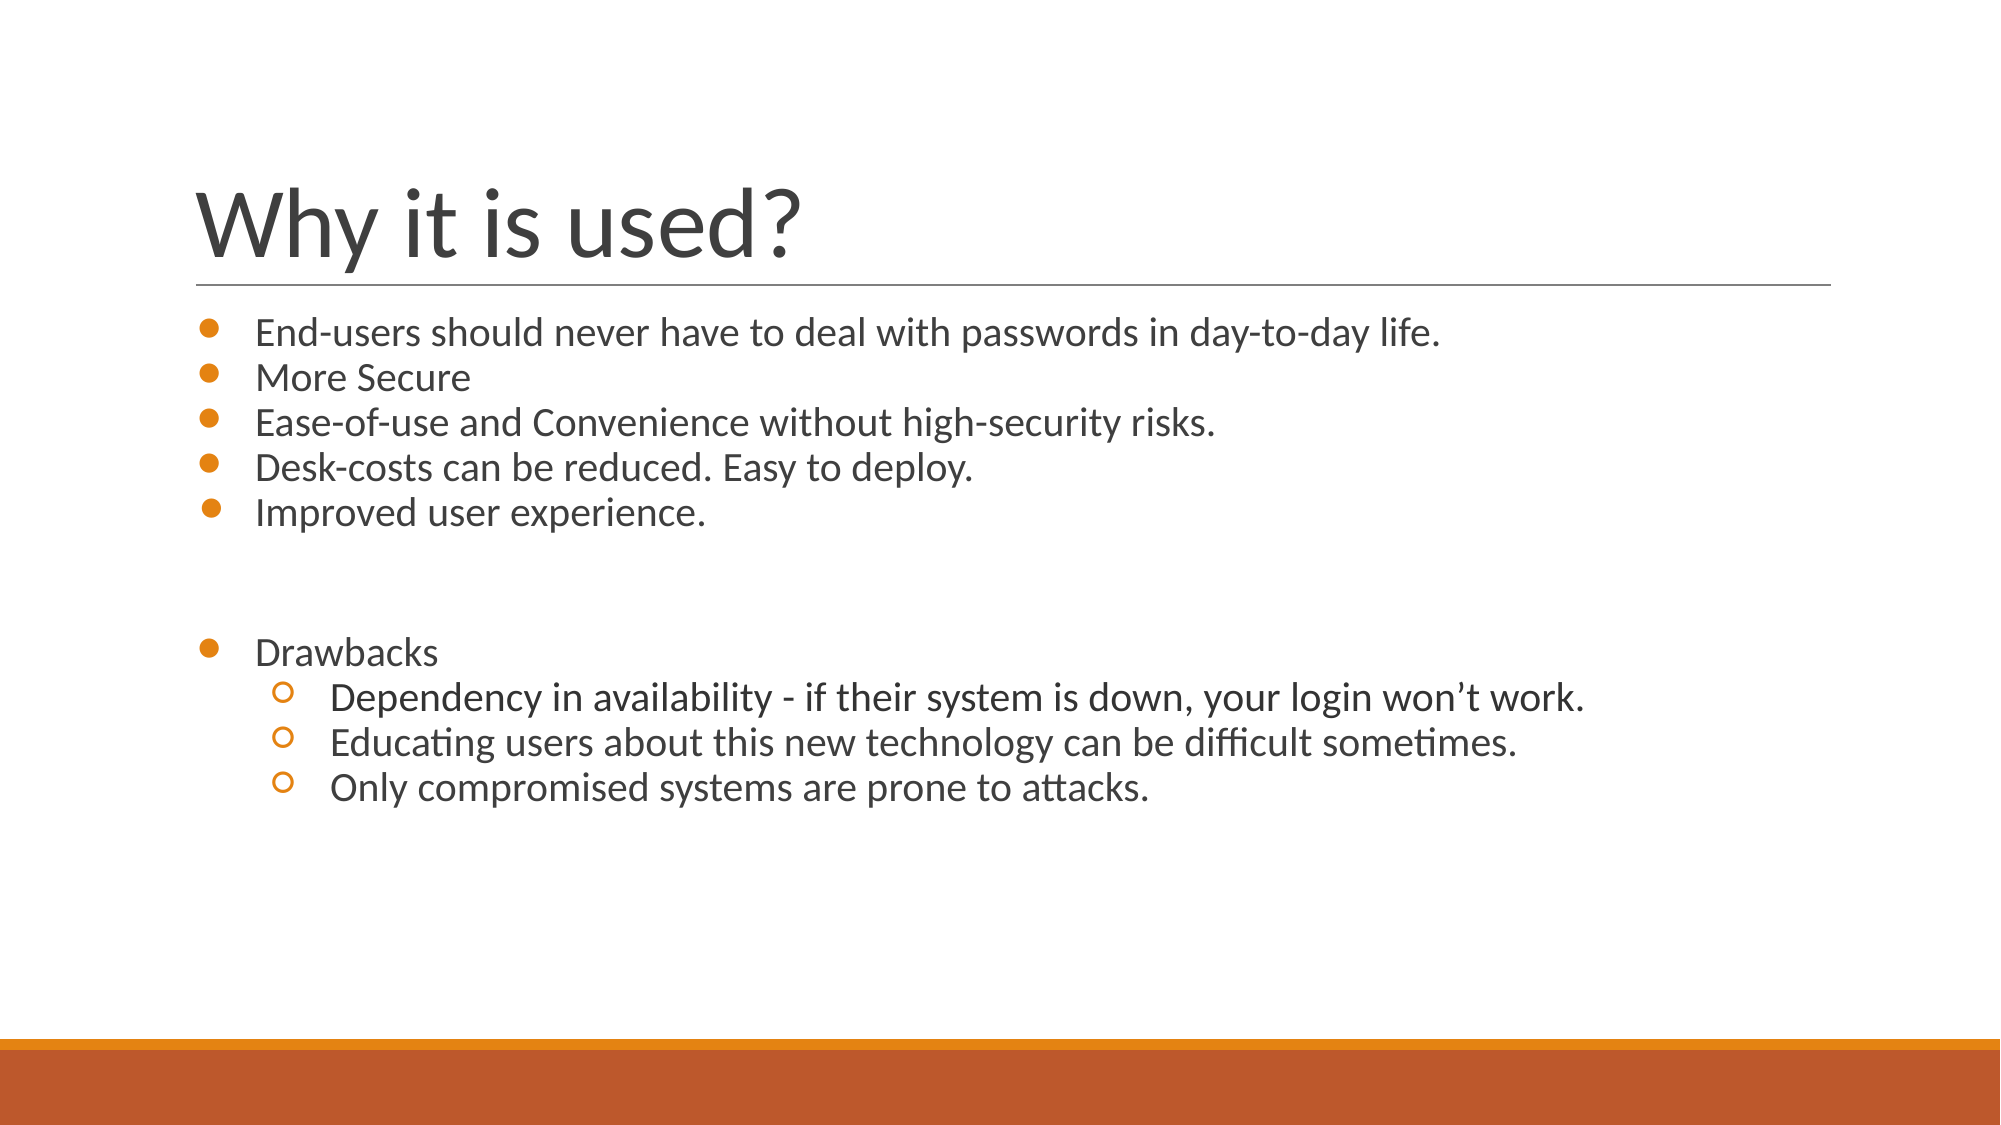

# Why it is used?
End-users should never have to deal with passwords in day-to-day life.
More Secure
Ease-of-use and Convenience without high-security risks.
Desk-costs can be reduced. Easy to deploy.
Improved user experience.

Drawbacks
Dependency in availability - if their system is down, your login won’t work.
Educating users about this new technology can be difficult sometimes.
Only compromised systems are prone to attacks.